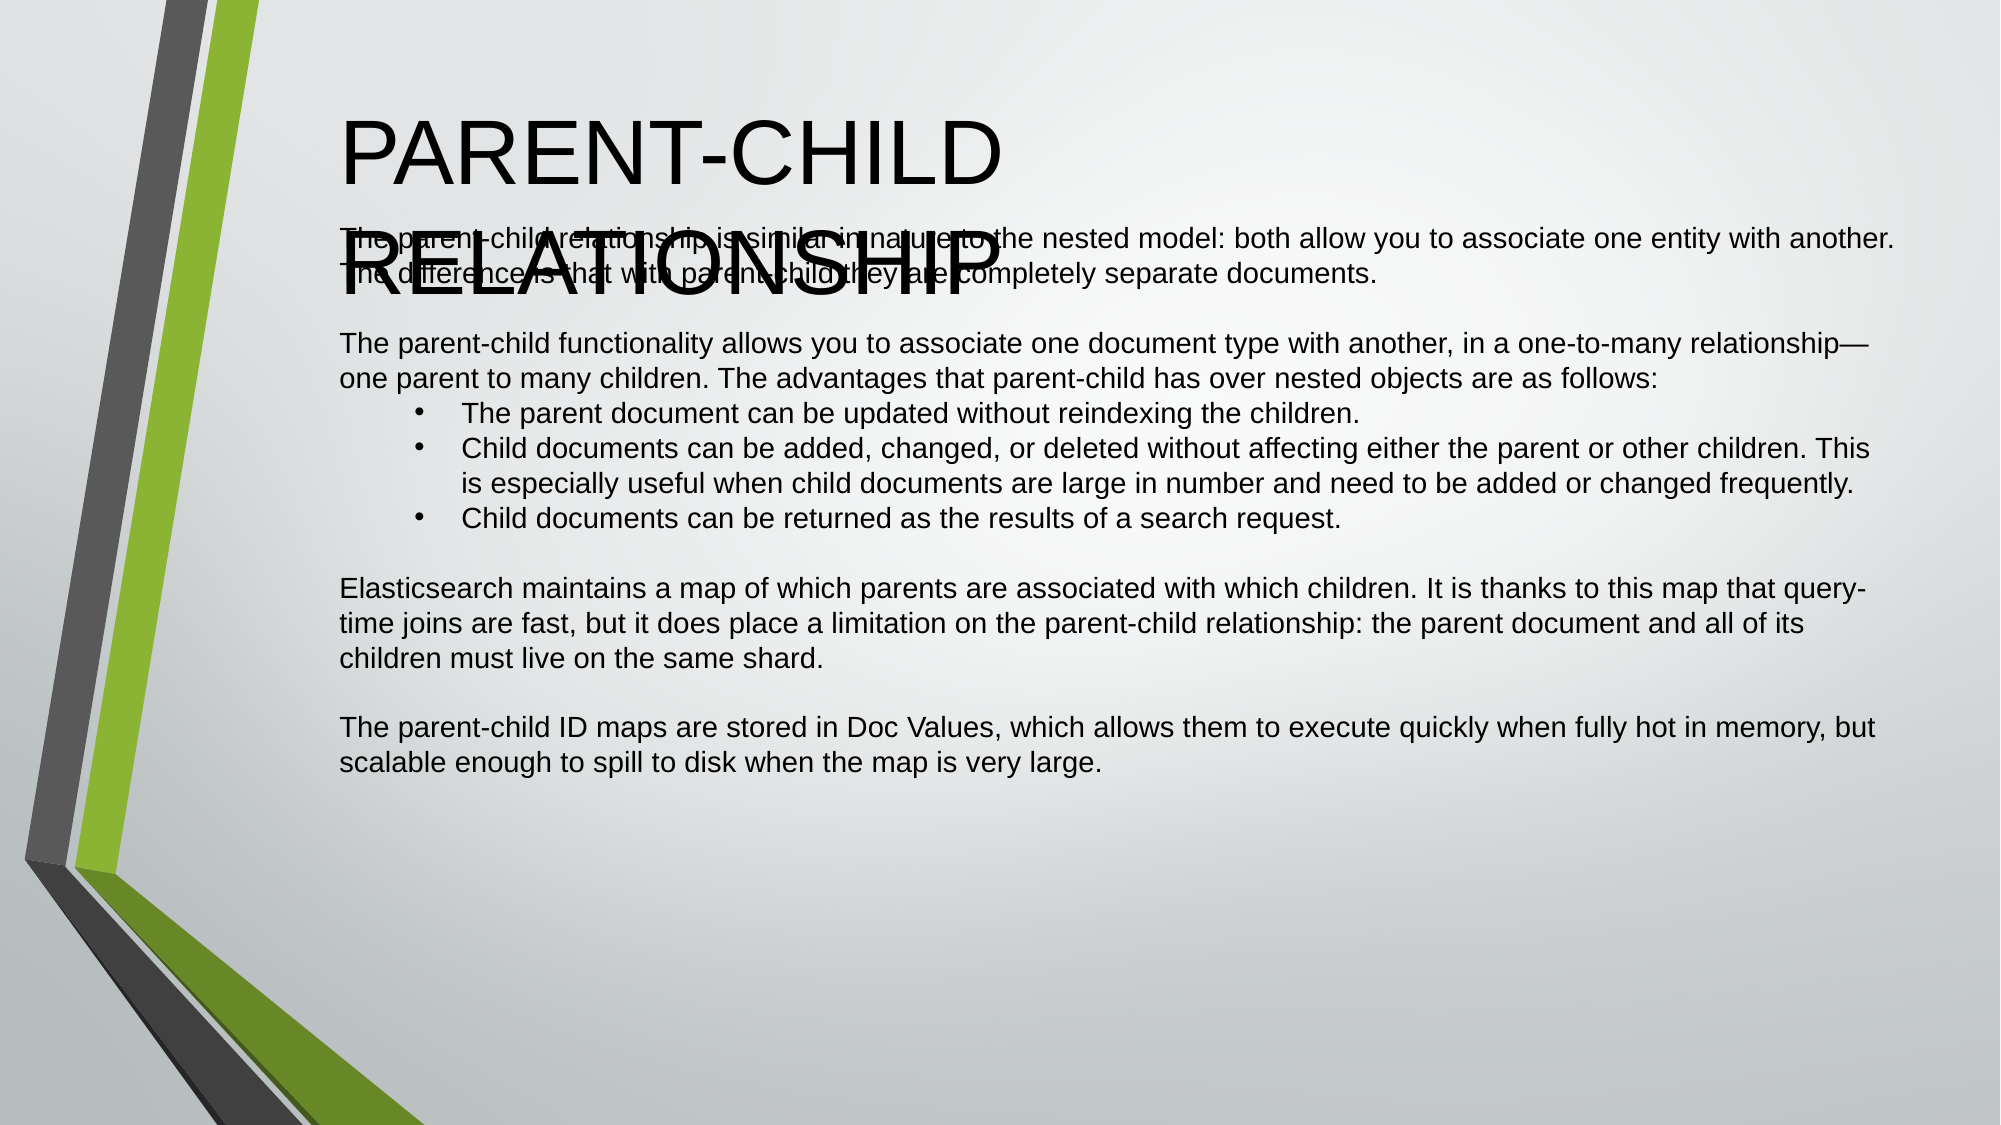

PARENT-CHILD RELATIONSHIP
The parent-child relationship is similar in nature to the nested model: both allow you to associate one entity with another. The difference is that with parent-child they are completely separate documents.

The parent-child functionality allows you to associate one document type with another, in a one-to-many relationship—one parent to many children. The advantages that parent-child has over nested objects are as follows:
The parent document can be updated without reindexing the children.
Child documents can be added, changed, or deleted without affecting either the parent or other children. This is especially useful when child documents are large in number and need to be added or changed frequently.
Child documents can be returned as the results of a search request.

Elasticsearch maintains a map of which parents are associated with which children. It is thanks to this map that query-time joins are fast, but it does place a limitation on the parent-child relationship: the parent document and all of its children must live on the same shard.

The parent-child ID maps are stored in Doc Values, which allows them to execute quickly when fully hot in memory, but scalable enough to spill to disk when the map is very large.